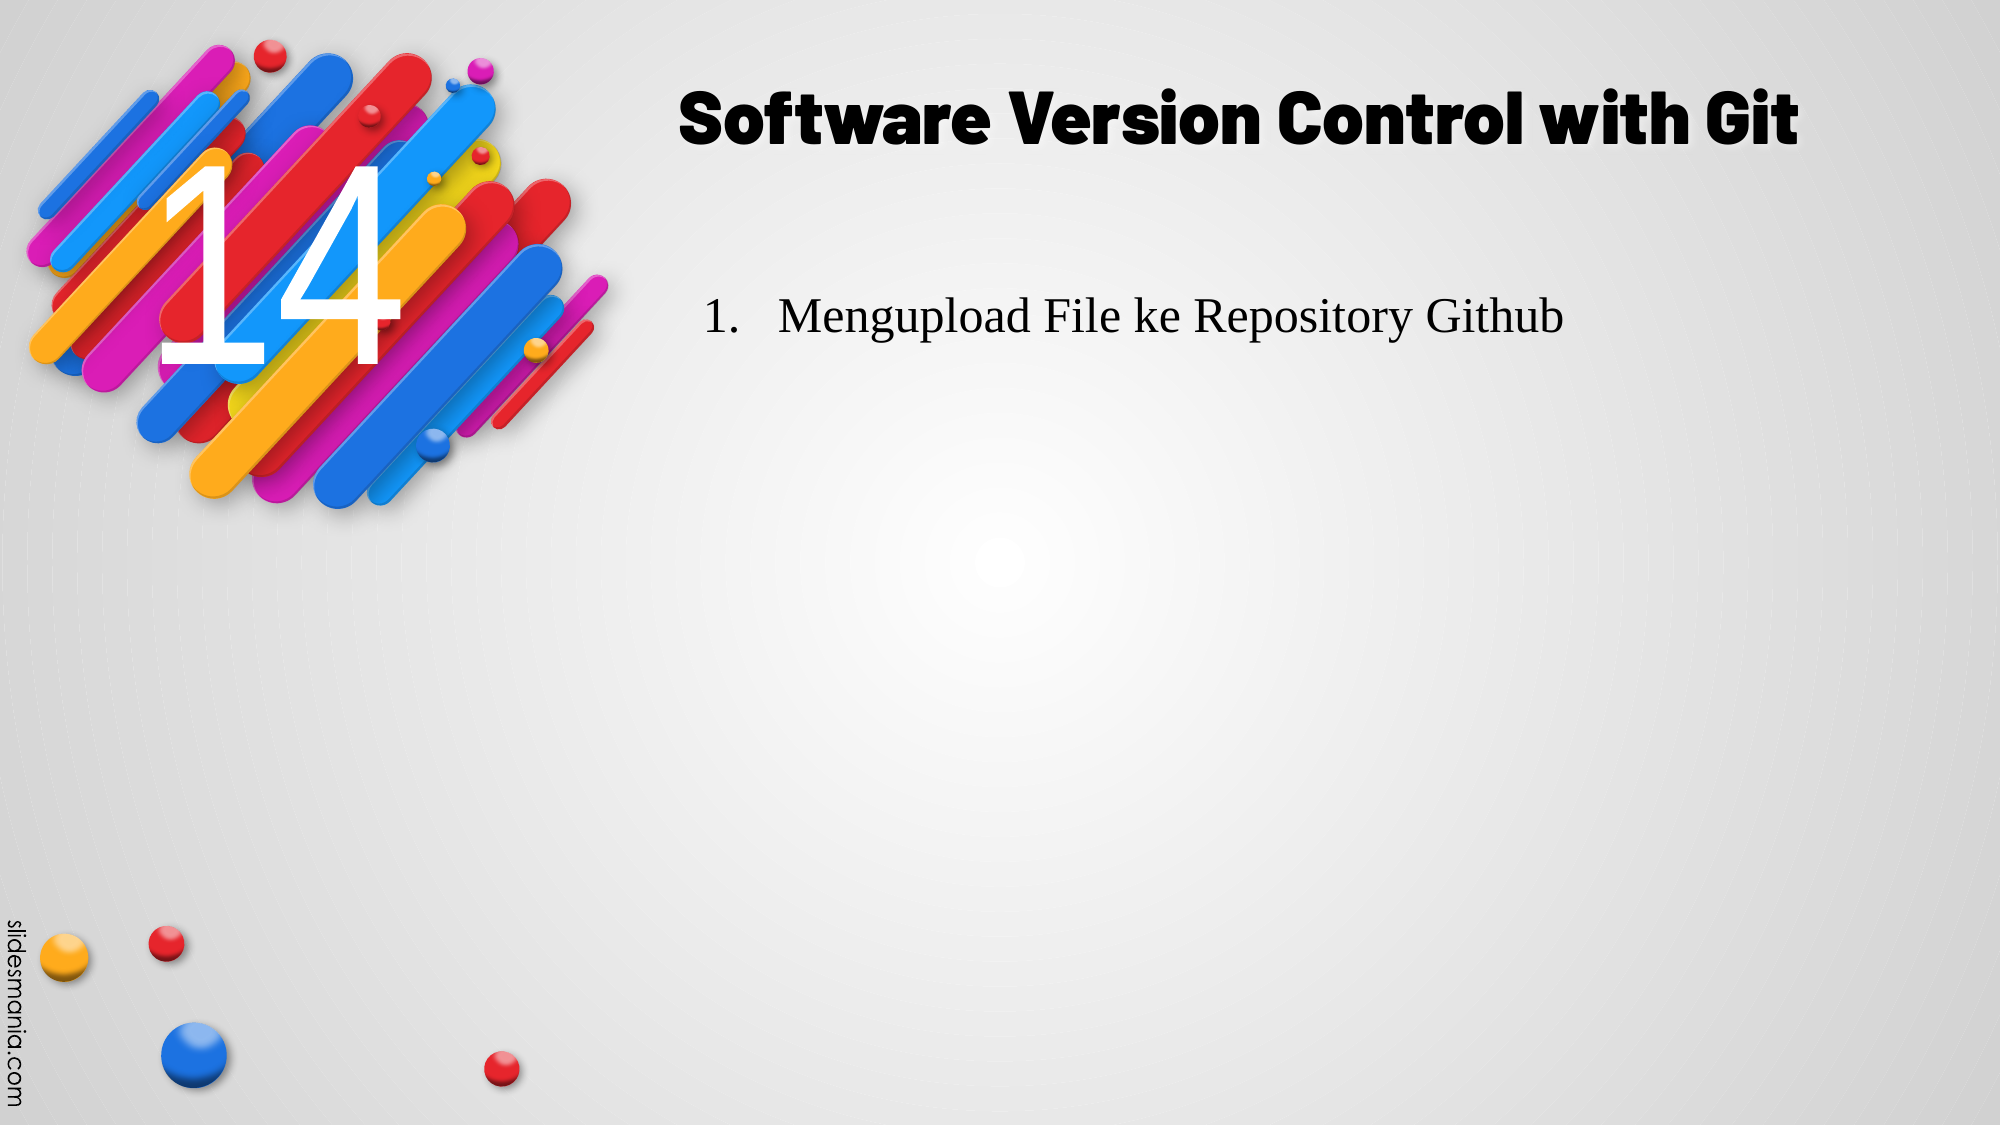

# Software Version Control with Git
14

Mengupload File ke Repository Github